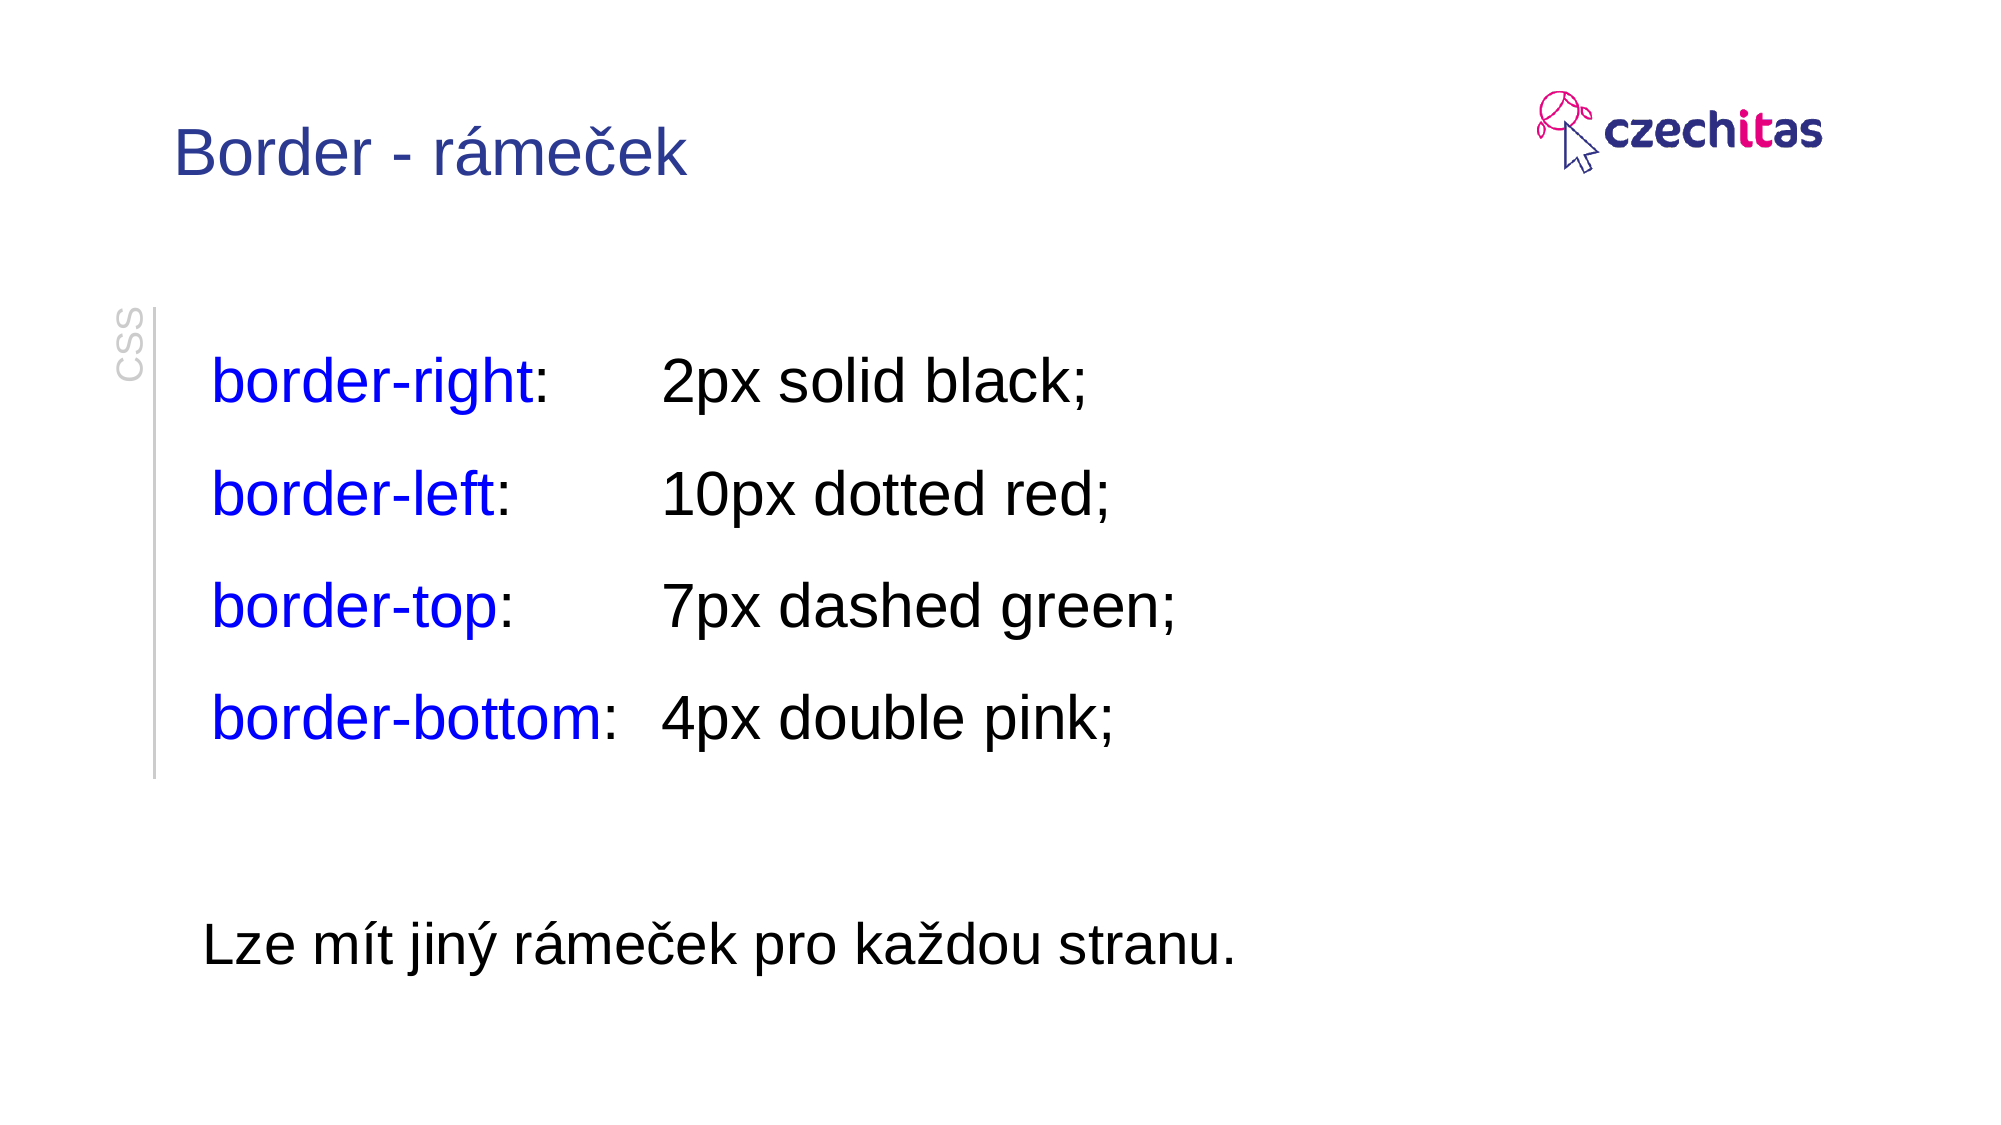

# Border - rámeček
border-right: 	2px solid black;
border-left: 	10px dotted red;
border-top: 	7px dashed green;
border-bottom:	4px double pink;
CSS
Lze mít jiný rámeček pro každou stranu.